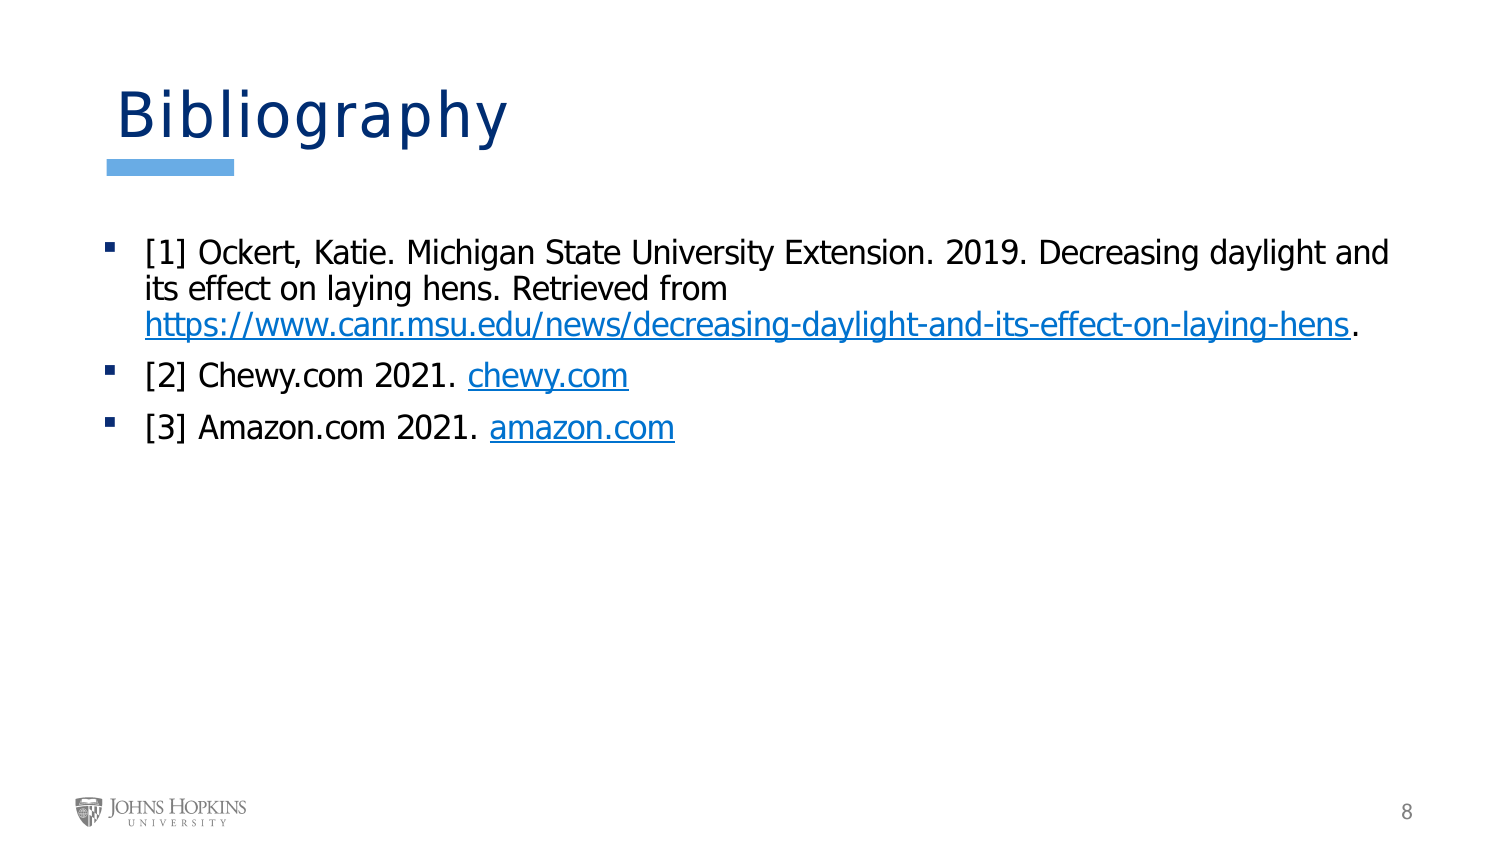

Bibliography
[1] Ockert, Katie. Michigan State University Extension. 2019. Decreasing daylight and its effect on laying hens. Retrieved from https://www.canr.msu.edu/news/decreasing-daylight-and-its-effect-on-laying-hens.
[2] Chewy.com 2021. chewy.com
[3] Amazon.com 2021. amazon.com